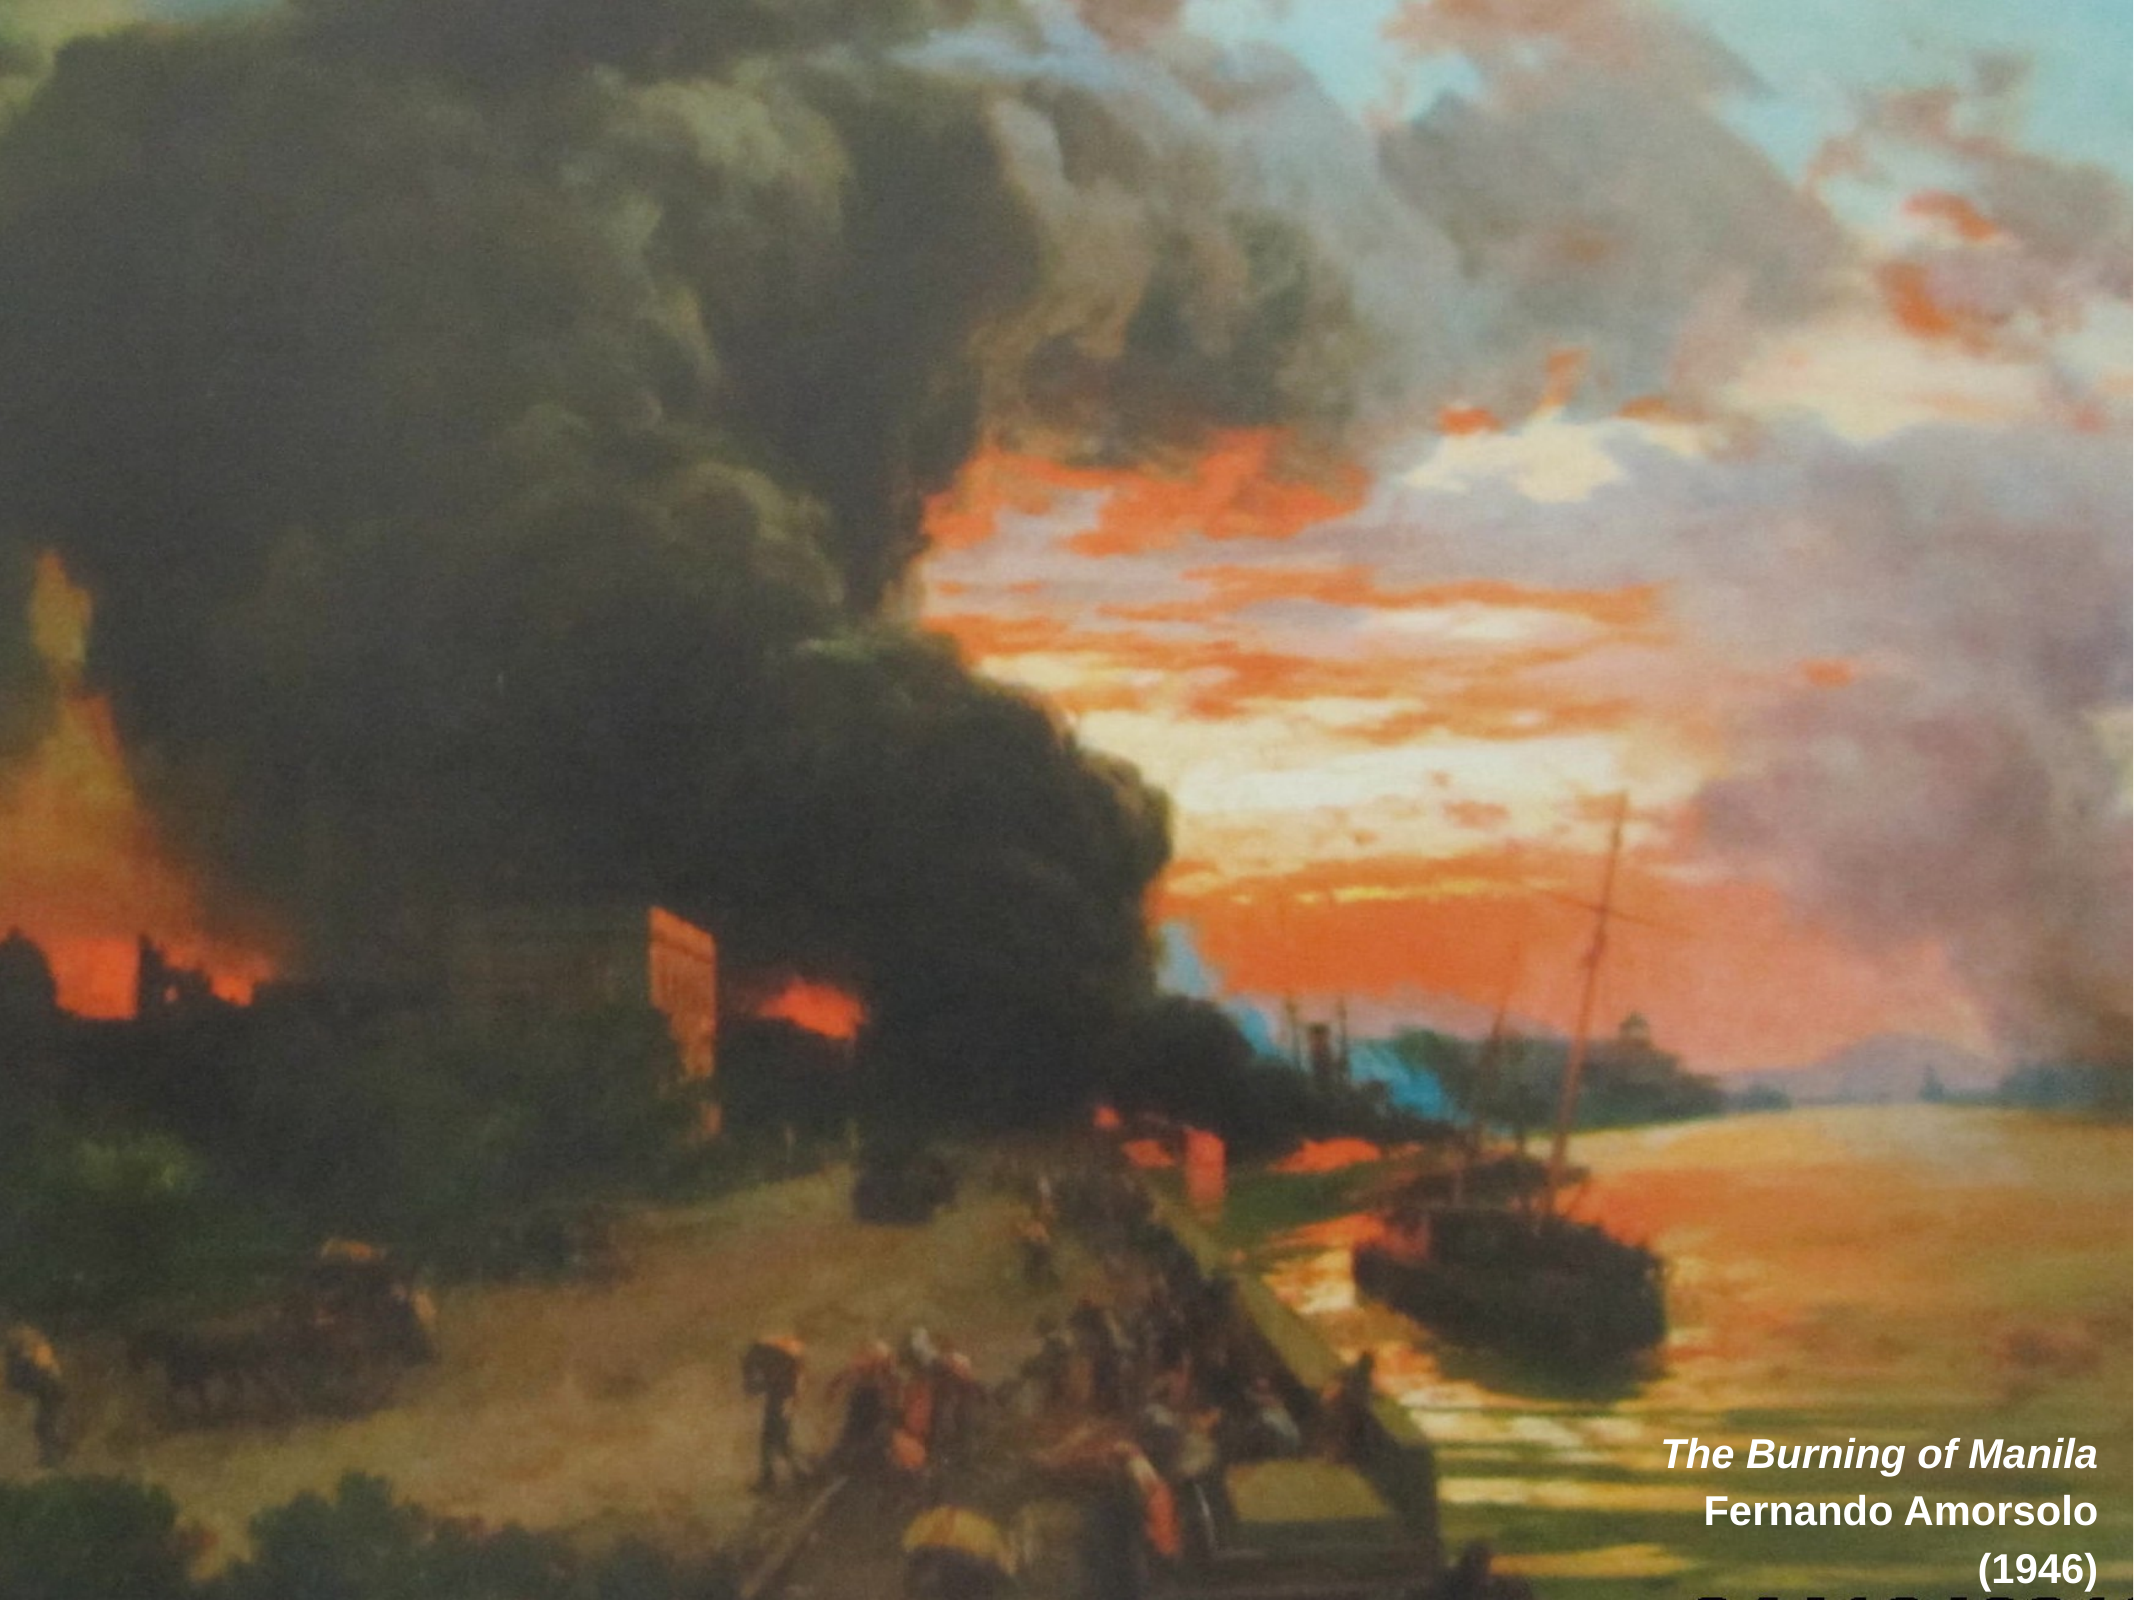

The Burning of Manila
Fernando Amorsolo
(1946)